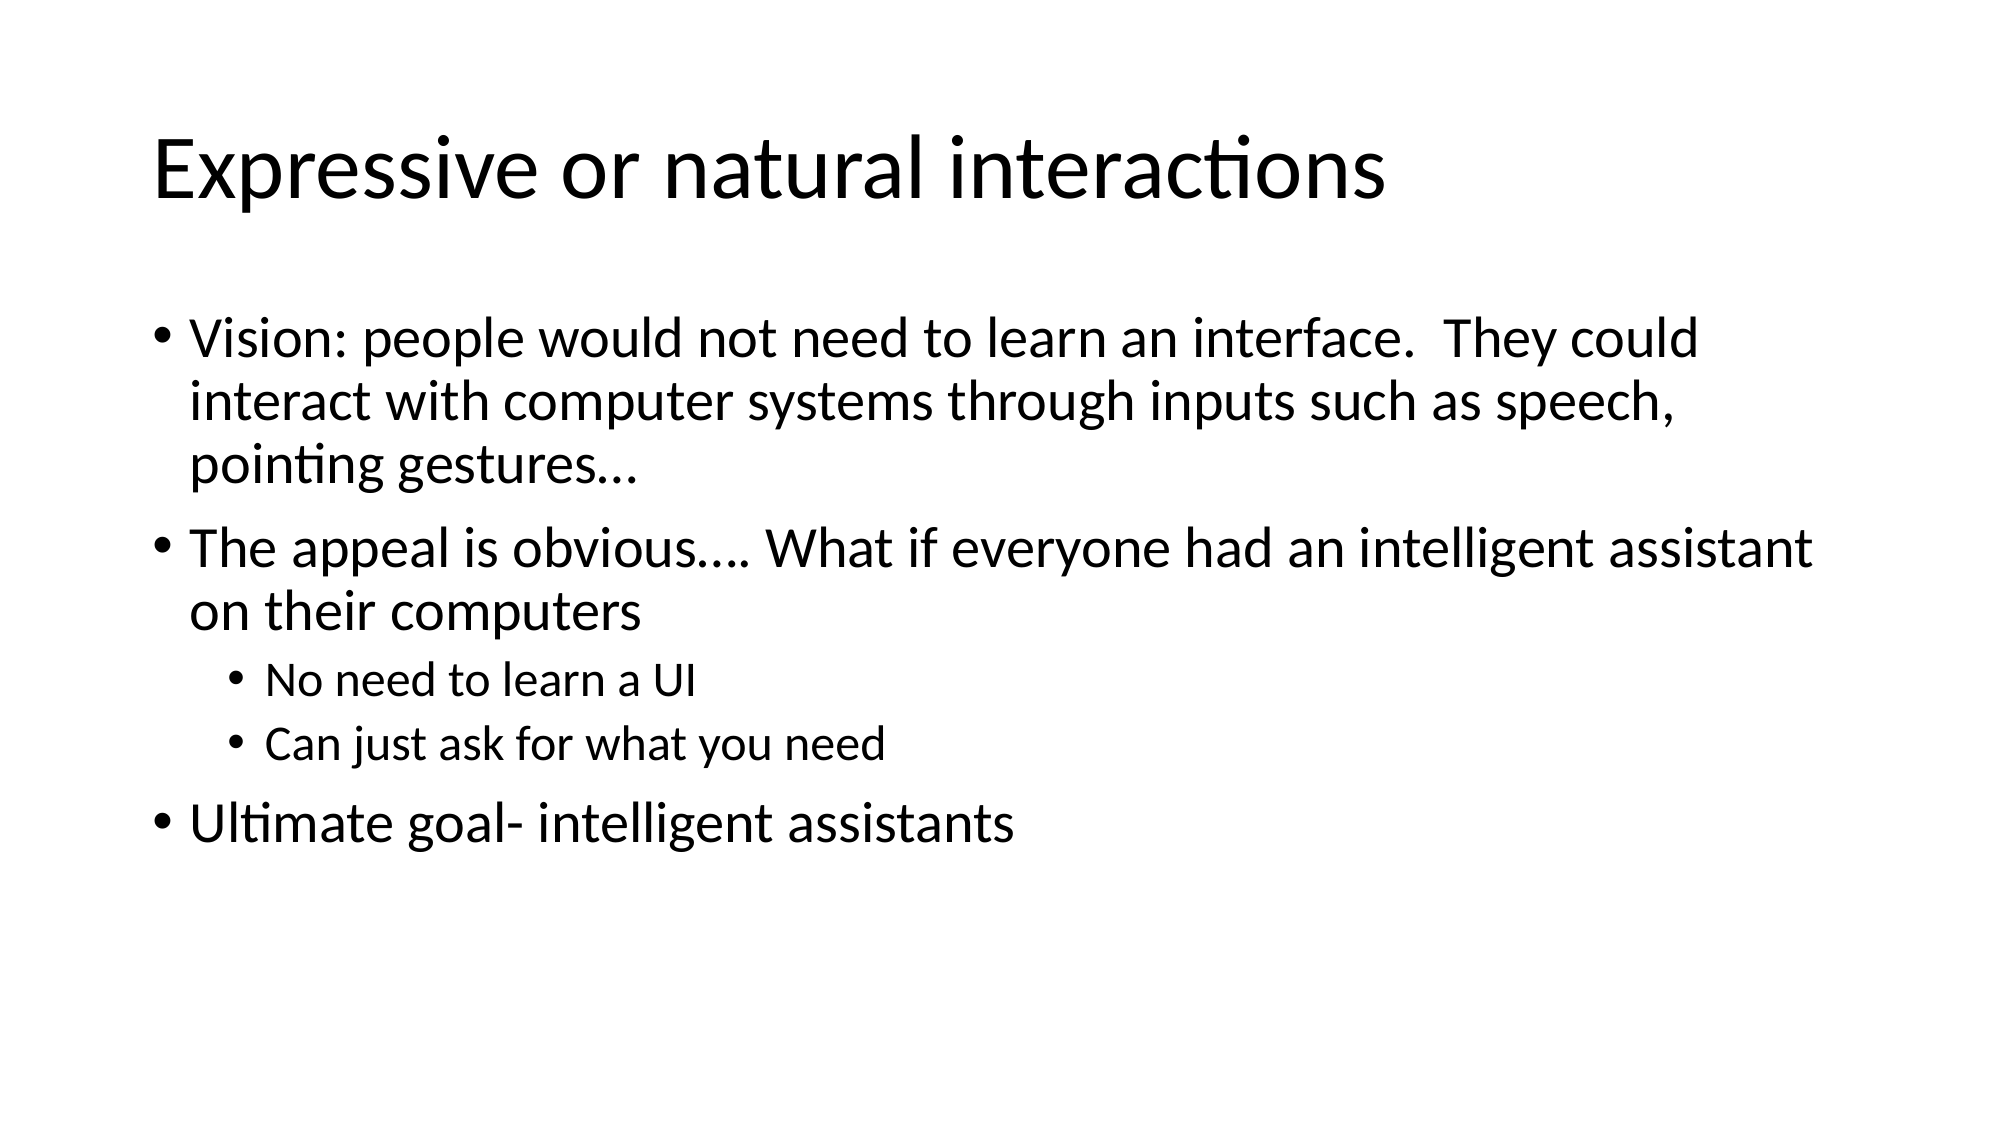

# Expressive or natural interactions
Vision: people would not need to learn an interface.  They could interact with computer systems through inputs such as speech, pointing gestures…
The appeal is obvious…. What if everyone had an intelligent assistant on their computers
No need to learn a UI
Can just ask for what you need
Ultimate goal- intelligent assistants